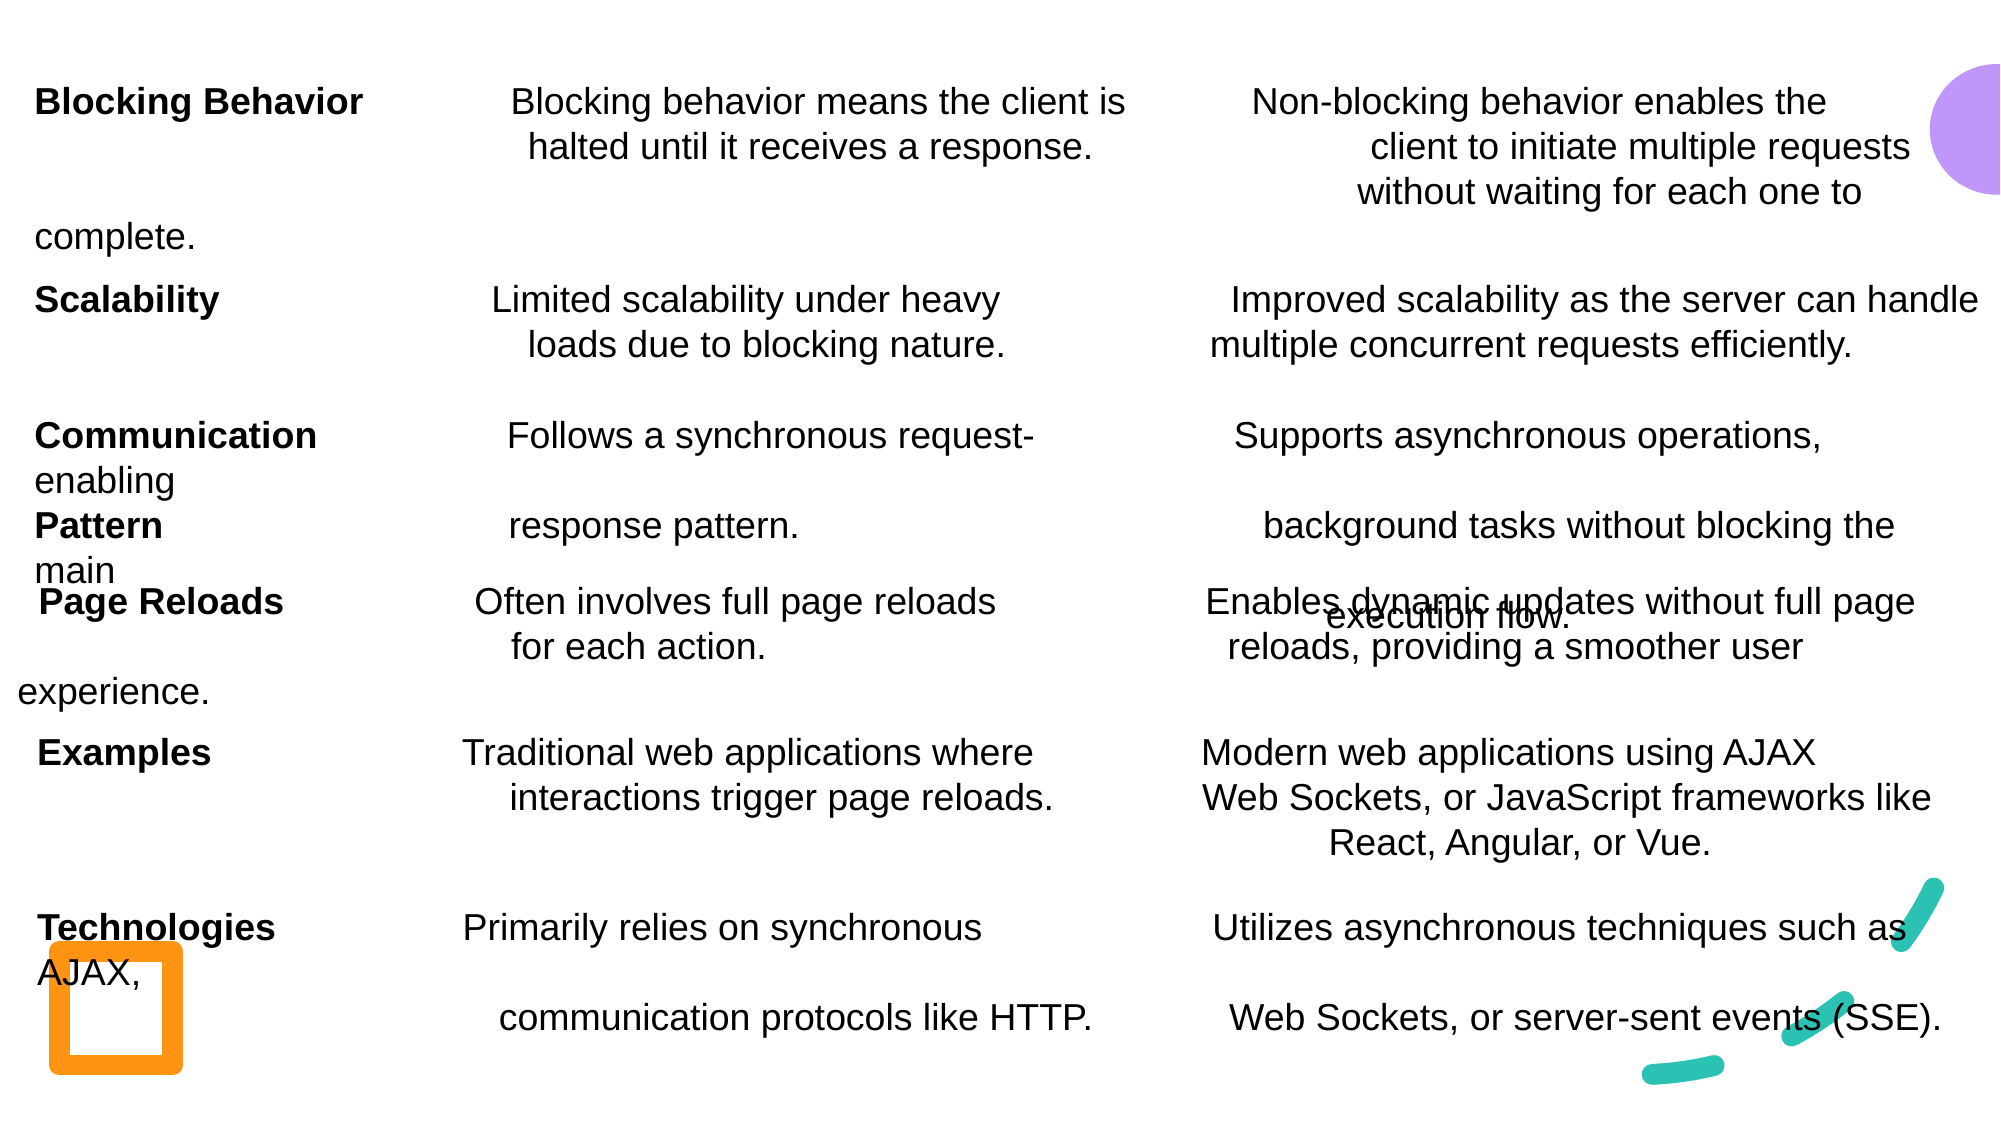

Blocking Behavior              Blocking behavior means the client is            Non-blocking behavior enables the
                                               halted until it receives a response.	             client to initiate multiple requests
                                                                                                                              without waiting for each one to complete.
Scalability	               Limited scalability under heavy                      Improved scalability as the server can handle
                                               loads due to blocking nature.	            multiple concurrent requests efficiently.
Communication                  Follows a synchronous request-                   Supports asynchronous operations, enabling
Pattern	                               response pattern.                                            background tasks without blocking the main
                                                                                                                           execution flow.

  Page Reloads	               Often involves full page reloads                    Enables dynamic updates without full page
                                               for each action.	                                            reloads, providing a smoother user experience.
Examples	            Traditional web applications where                Modern web applications using AJAX
                                             interactions trigger page reloads.	           Web Sockets, or JavaScript frameworks like
                                                                                                                           React, Angular, or Vue.
Technologies	            Primarily relies on synchronous                      Utilizes asynchronous techniques such as AJAX,
                                            communication protocols like HTTP.             Web Sockets, or server-sent events (SSE).